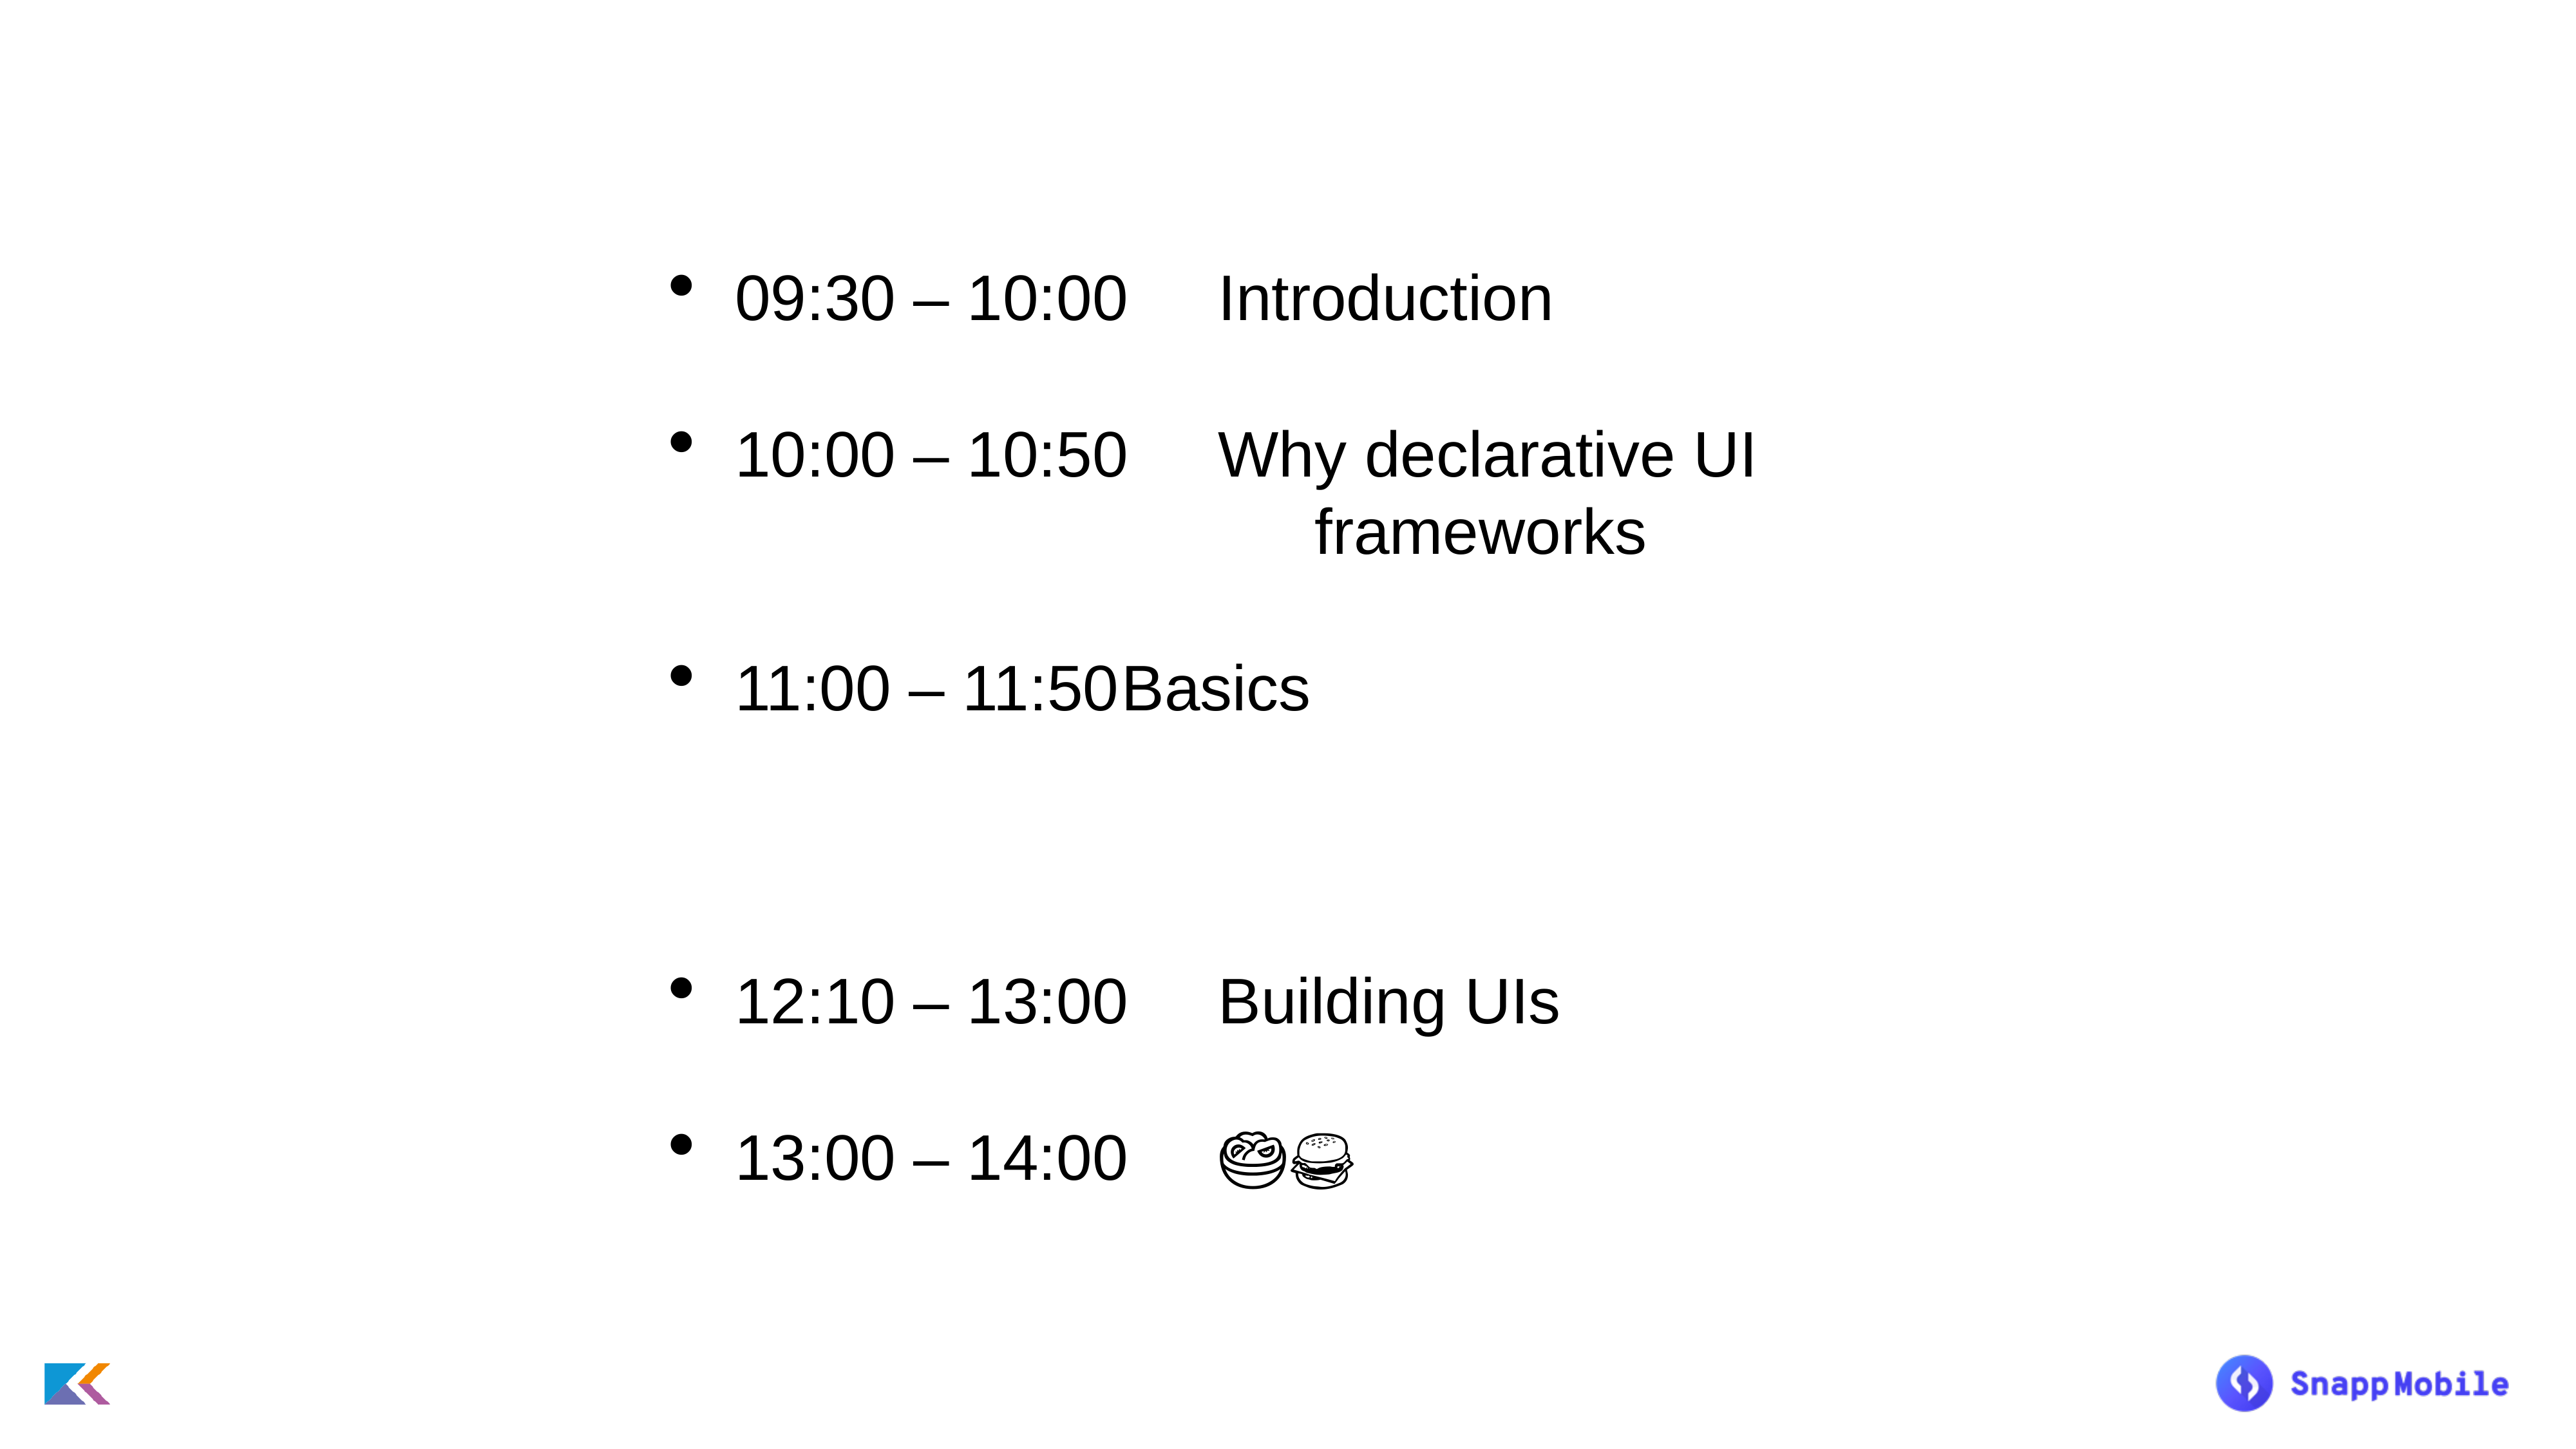

09:30 – 10:00	Introduction
10:00 – 10:50	Why declarative UI
						frameworks
11:00 – 11:50	Basics

12:10 – 13:00	Building UIs
13:00 – 14:00	🥗🍔🧃